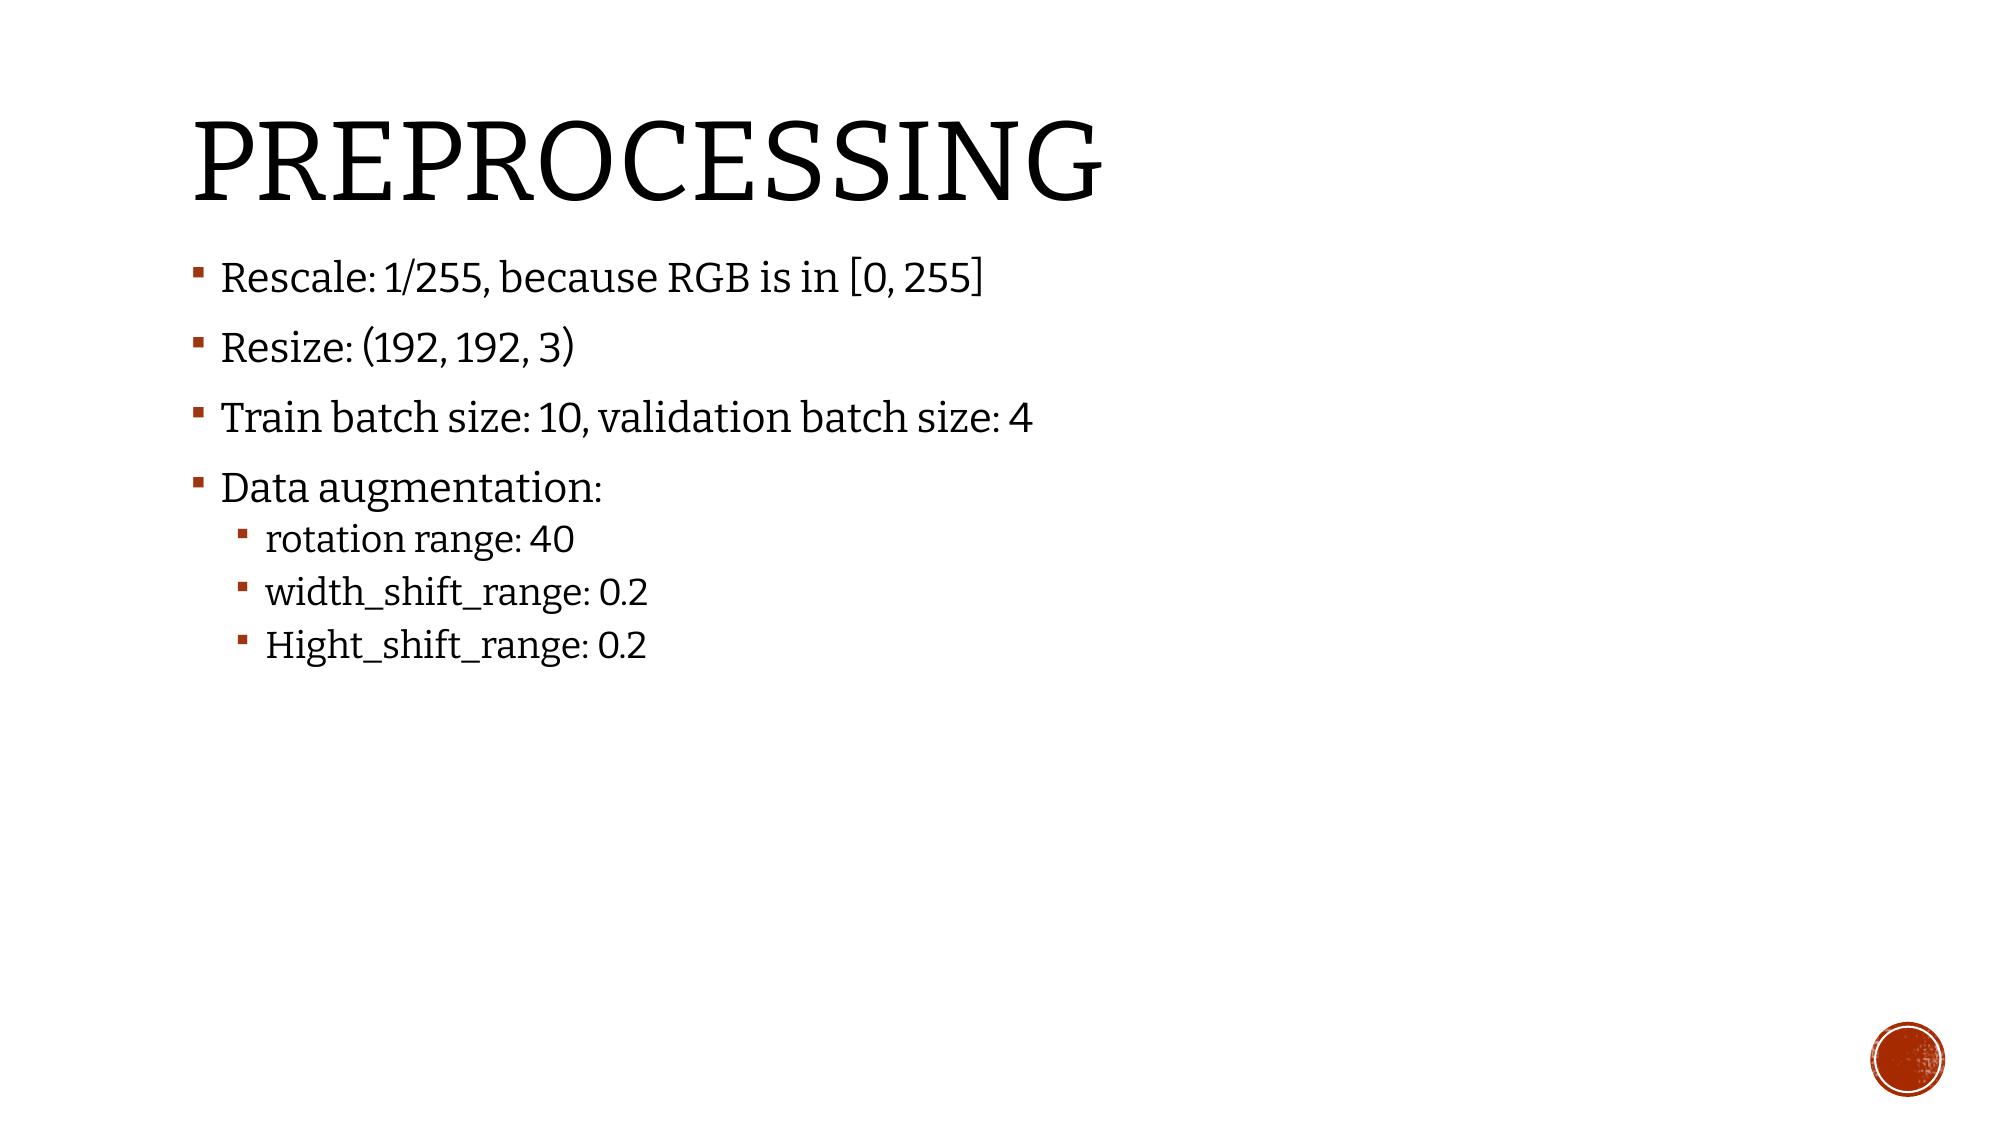

# preprocessing
Rescale: 1/255, because RGB is in [0, 255]
Resize: (192, 192, 3)
Train batch size: 10, validation batch size: 4
Data augmentation:
rotation range: 40
width_shift_range: 0.2
Hight_shift_range: 0.2